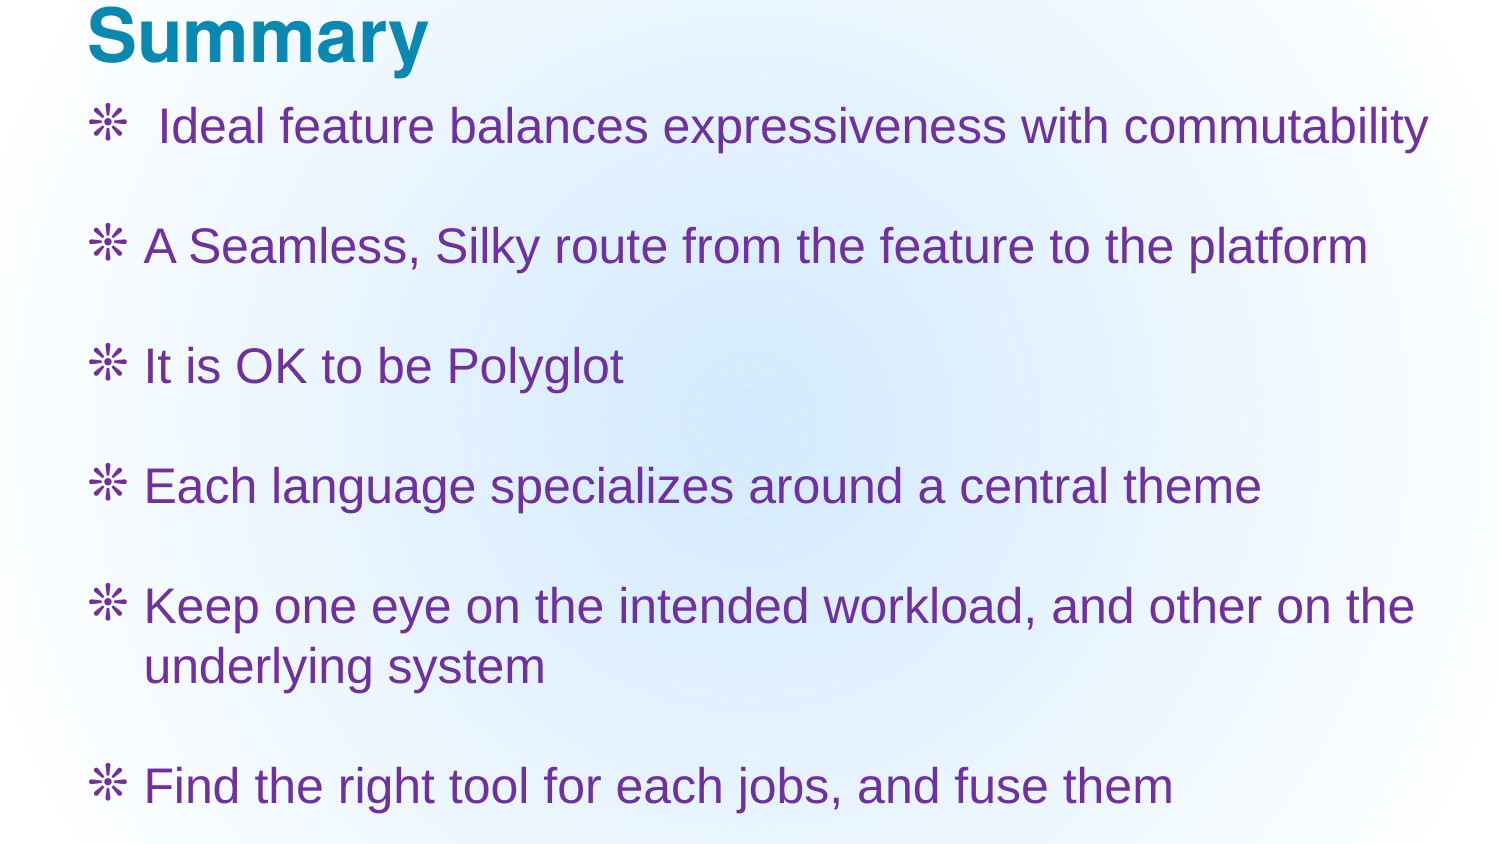

Summary
 Ideal feature balances expressiveness with commutability

A Seamless, Silky route from the feature to the platform

It is OK to be Polyglot

Each language specializes around a central theme

Keep one eye on the intended workload, and other on the underlying system

Find the right tool for each jobs, and fuse them